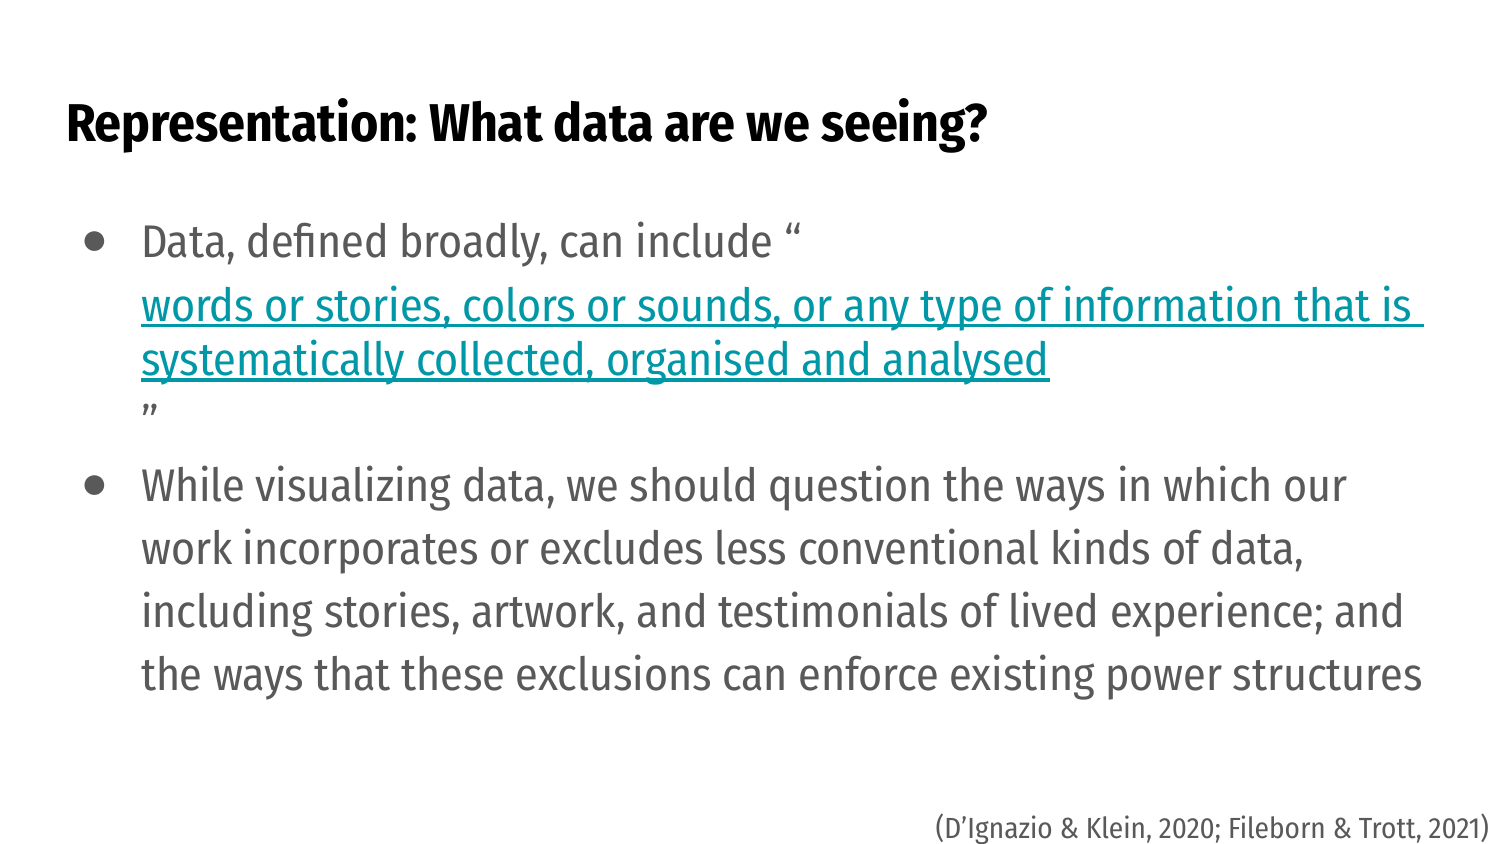

# Representation: What data are we seeing?
Data, defined broadly, can include “words or stories, colors or sounds, or any type of information that is systematically collected, organised and analysed”
While visualizing data, we should question the ways in which our work incorporates or excludes less conventional kinds of data, including stories, artwork, and testimonials of lived experience; and the ways that these exclusions can enforce existing power structures
(D’Ignazio & Klein, 2020; Fileborn & Trott, 2021)